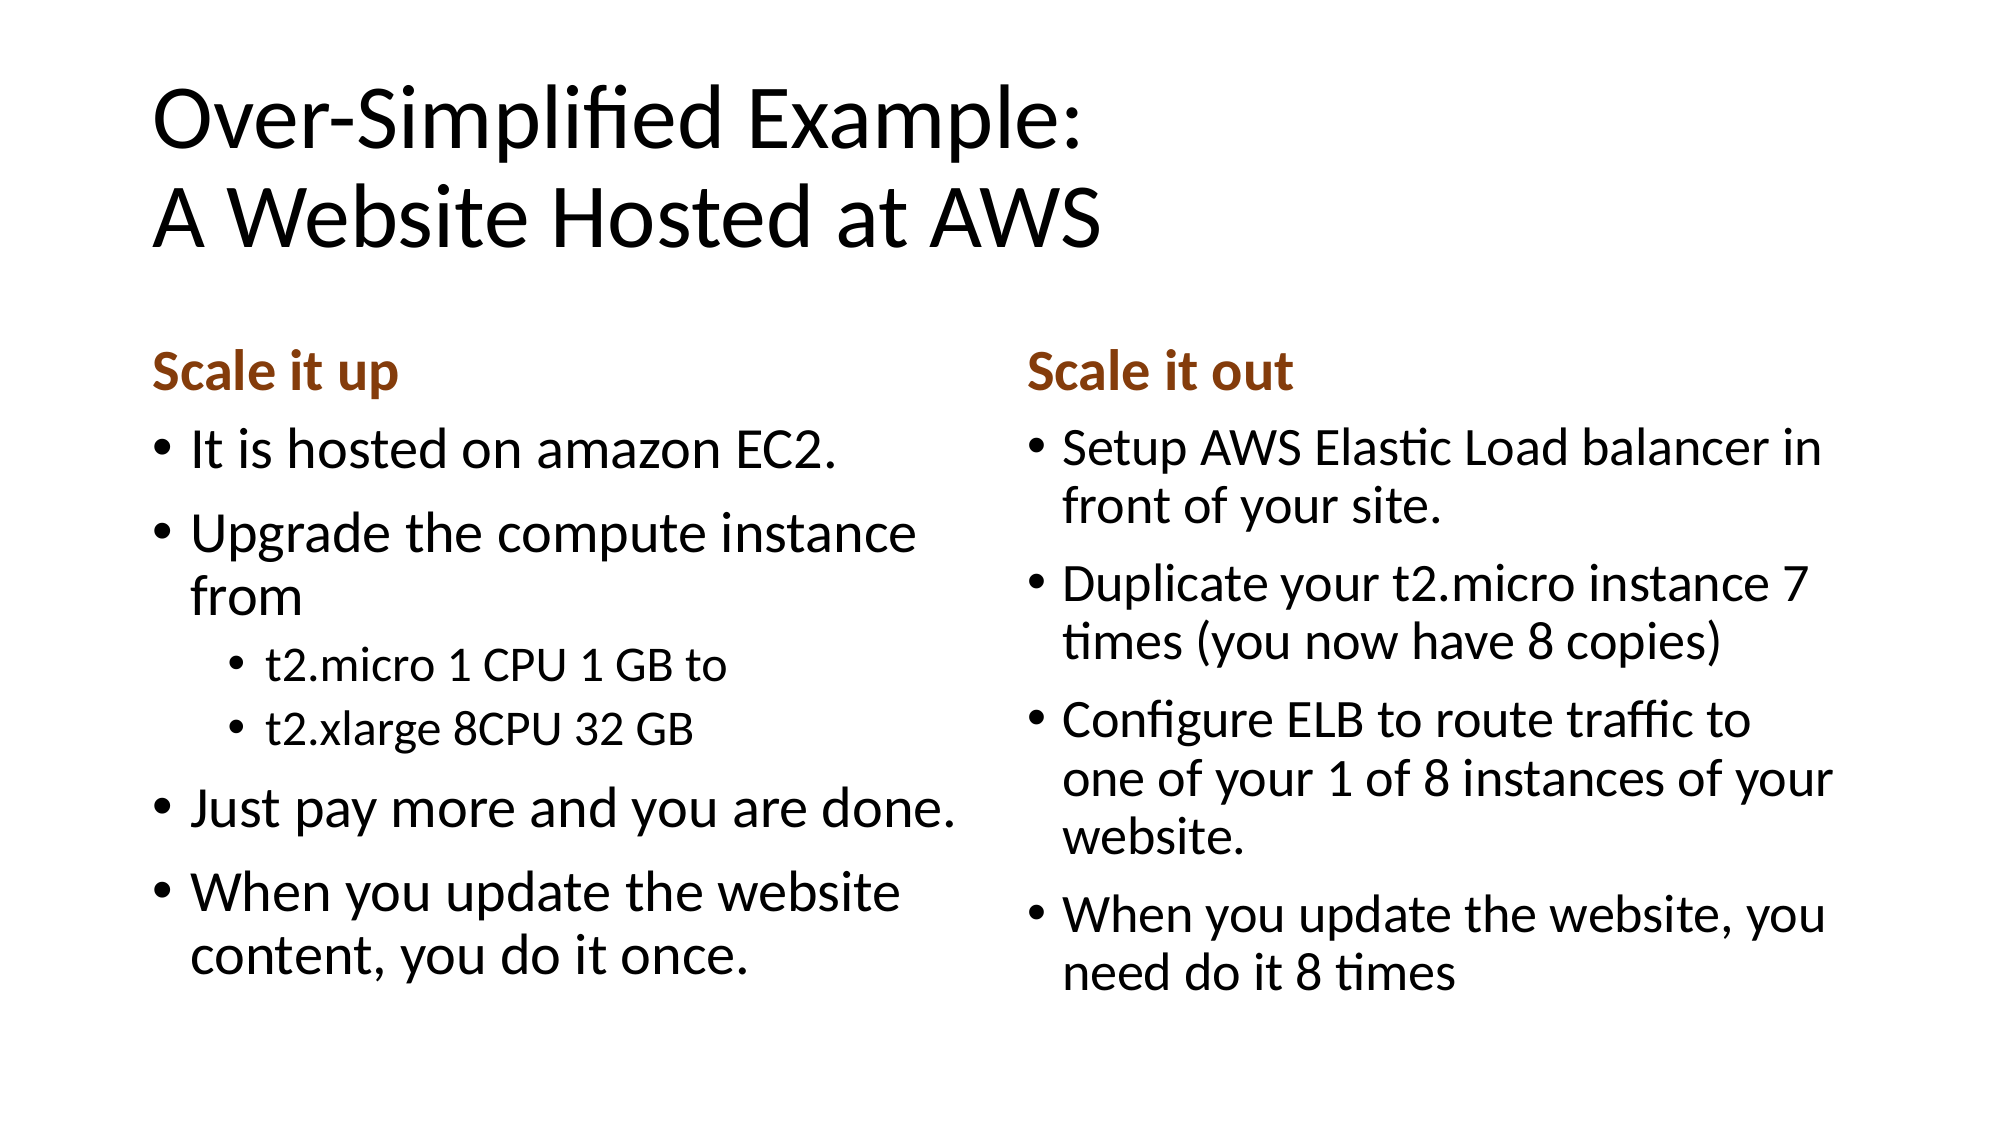

# Over-Simplified Example: A Website Hosted at AWS
Scale it up
Scale it out
It is hosted on amazon EC2.
Upgrade the compute instance from
t2.micro 1 CPU 1 GB to
t2.xlarge 8CPU 32 GB
Just pay more and you are done.
When you update the website content, you do it once.
Setup AWS Elastic Load balancer in front of your site.
Duplicate your t2.micro instance 7 times (you now have 8 copies)
Configure ELB to route traffic to one of your 1 of 8 instances of your website.
When you update the website, you need do it 8 times